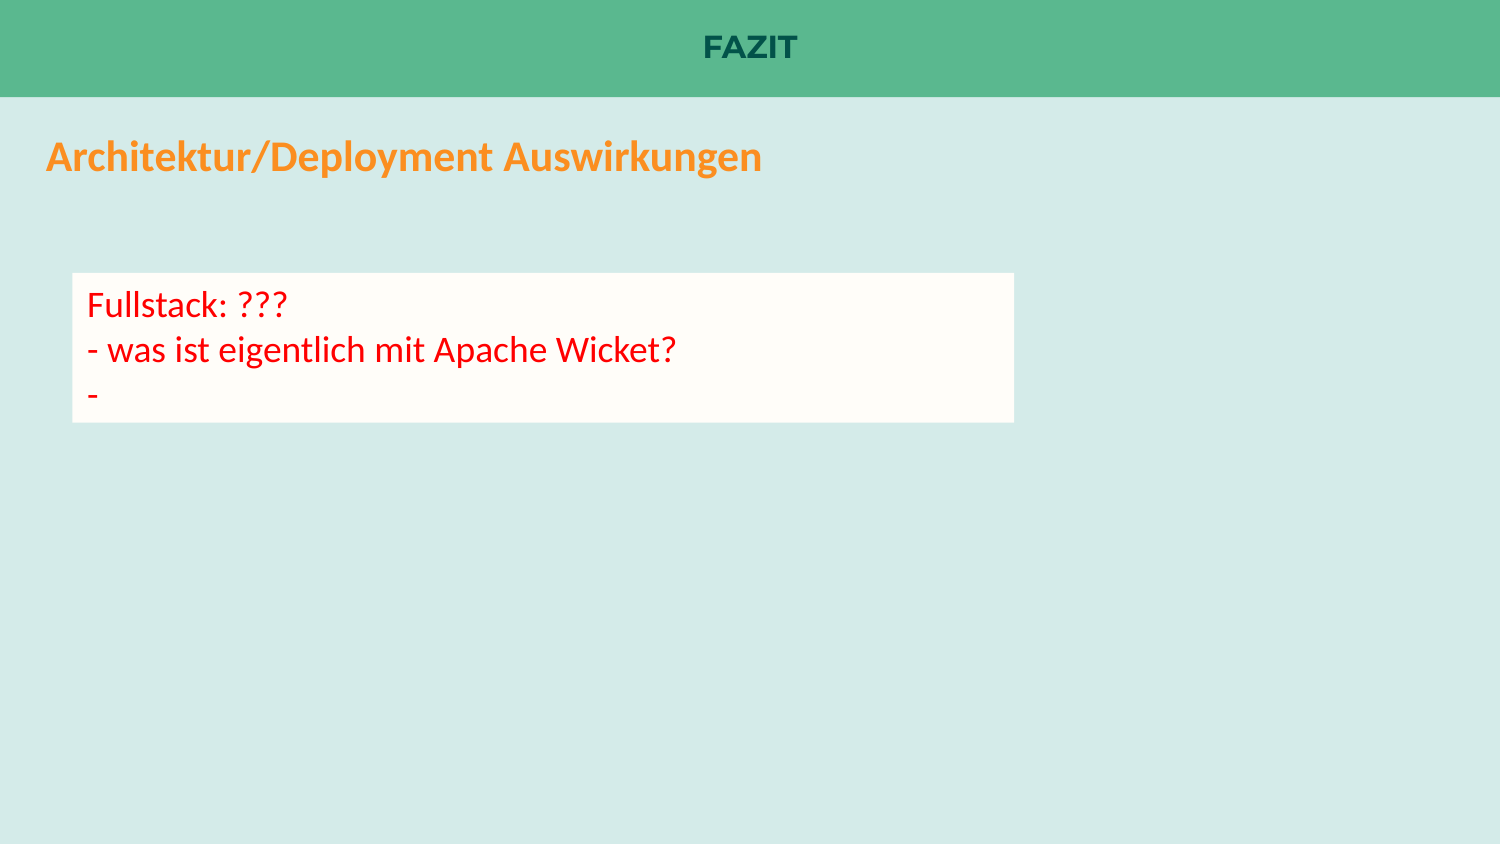

# Fazit
Architektur/Deployment Auswirkungen

Fullstack: ???
- was ist eigentlich mit Apache Wicket?
-